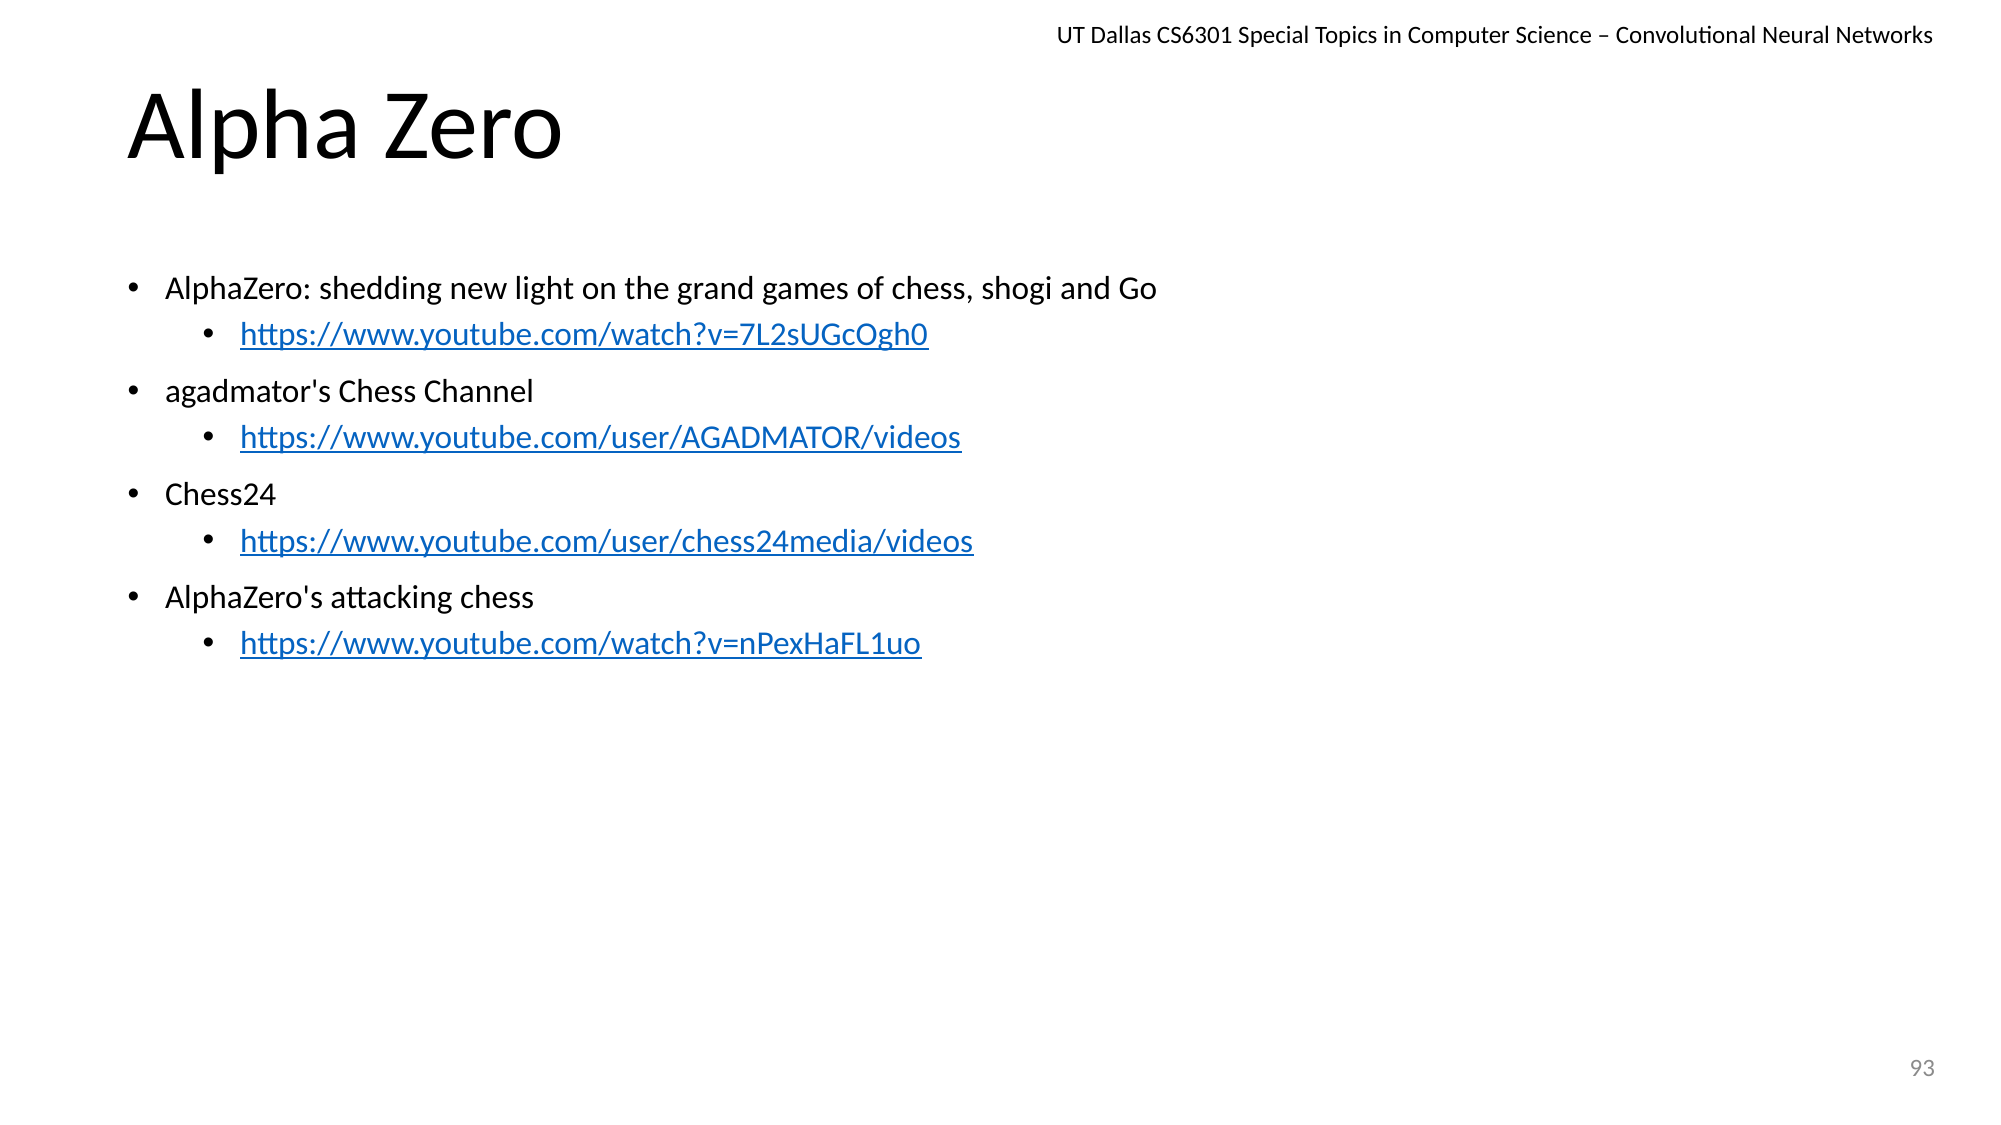

UT Dallas CS6301 Special Topics in Computer Science – Convolutional Neural Networks
# Alpha Zero
AlphaZero: shedding new light on the grand games of chess, shogi and Go
https://www.youtube.com/watch?v=7L2sUGcOgh0
agadmator's Chess Channel
https://www.youtube.com/user/AGADMATOR/videos
Chess24
https://www.youtube.com/user/chess24media/videos
AlphaZero's attacking chess
https://www.youtube.com/watch?v=nPexHaFL1uo

93